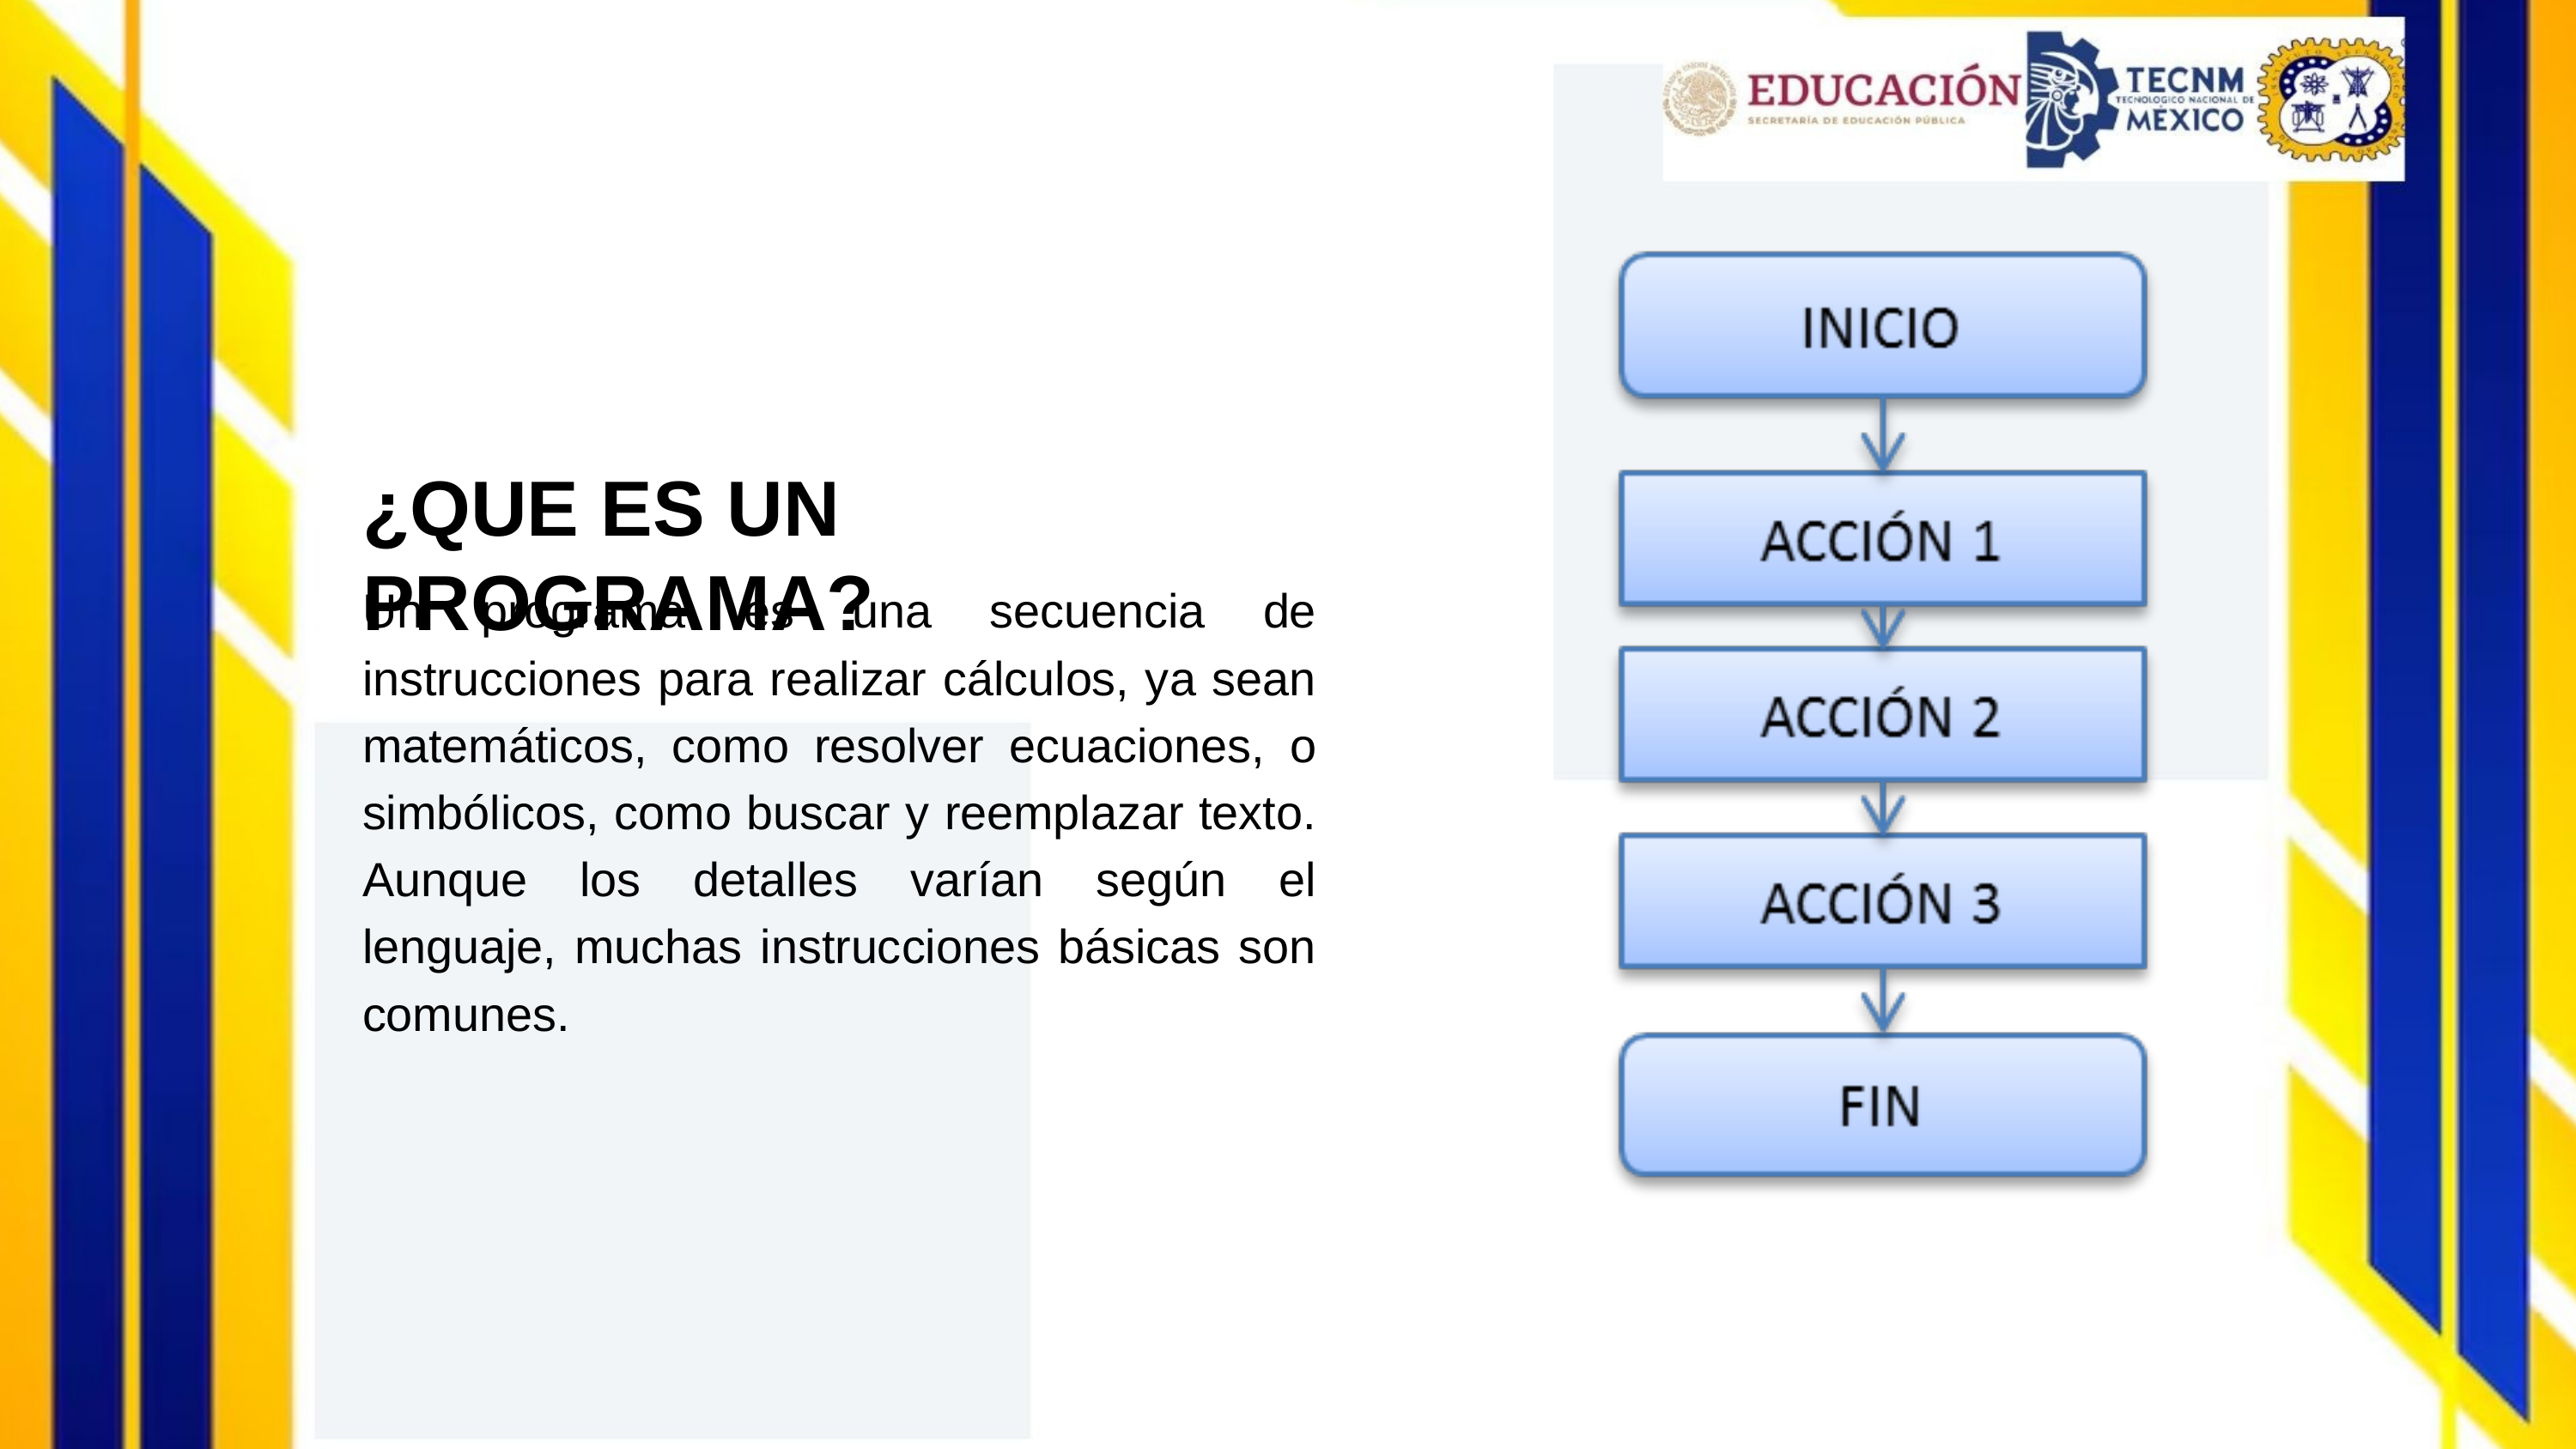

¿QUE ES UN PROGRAMA?
Un programa es una secuencia de instrucciones para realizar cálculos, ya sean matemáticos, como resolver ecuaciones, o simbólicos, como buscar y reemplazar texto. Aunque los detalles varían según el lenguaje, muchas instrucciones básicas son comunes.